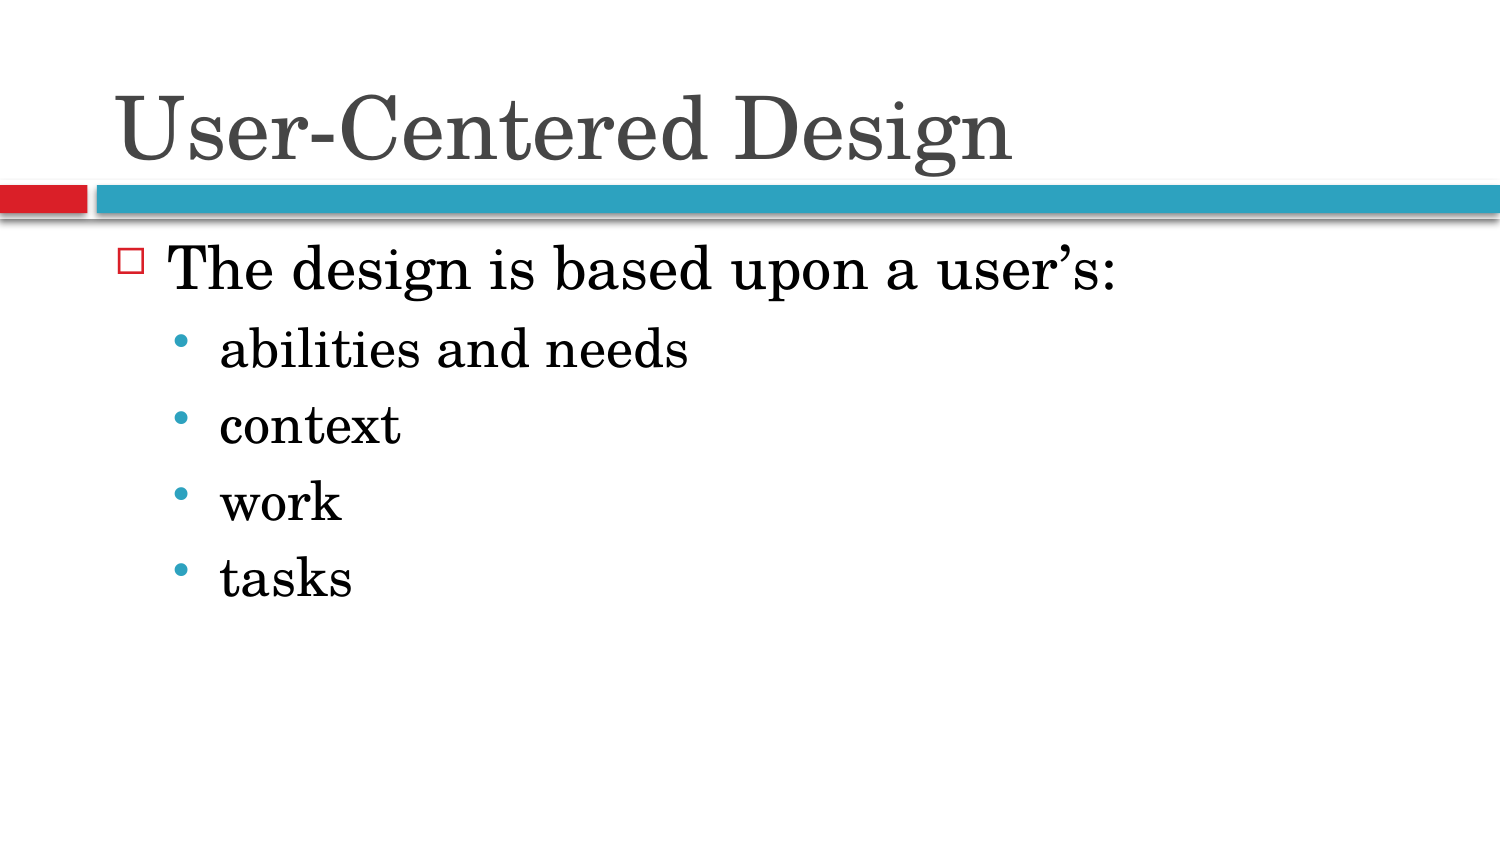

# User-Centered Design
The design is based upon a user’s:
abilities and needs
context
work
tasks